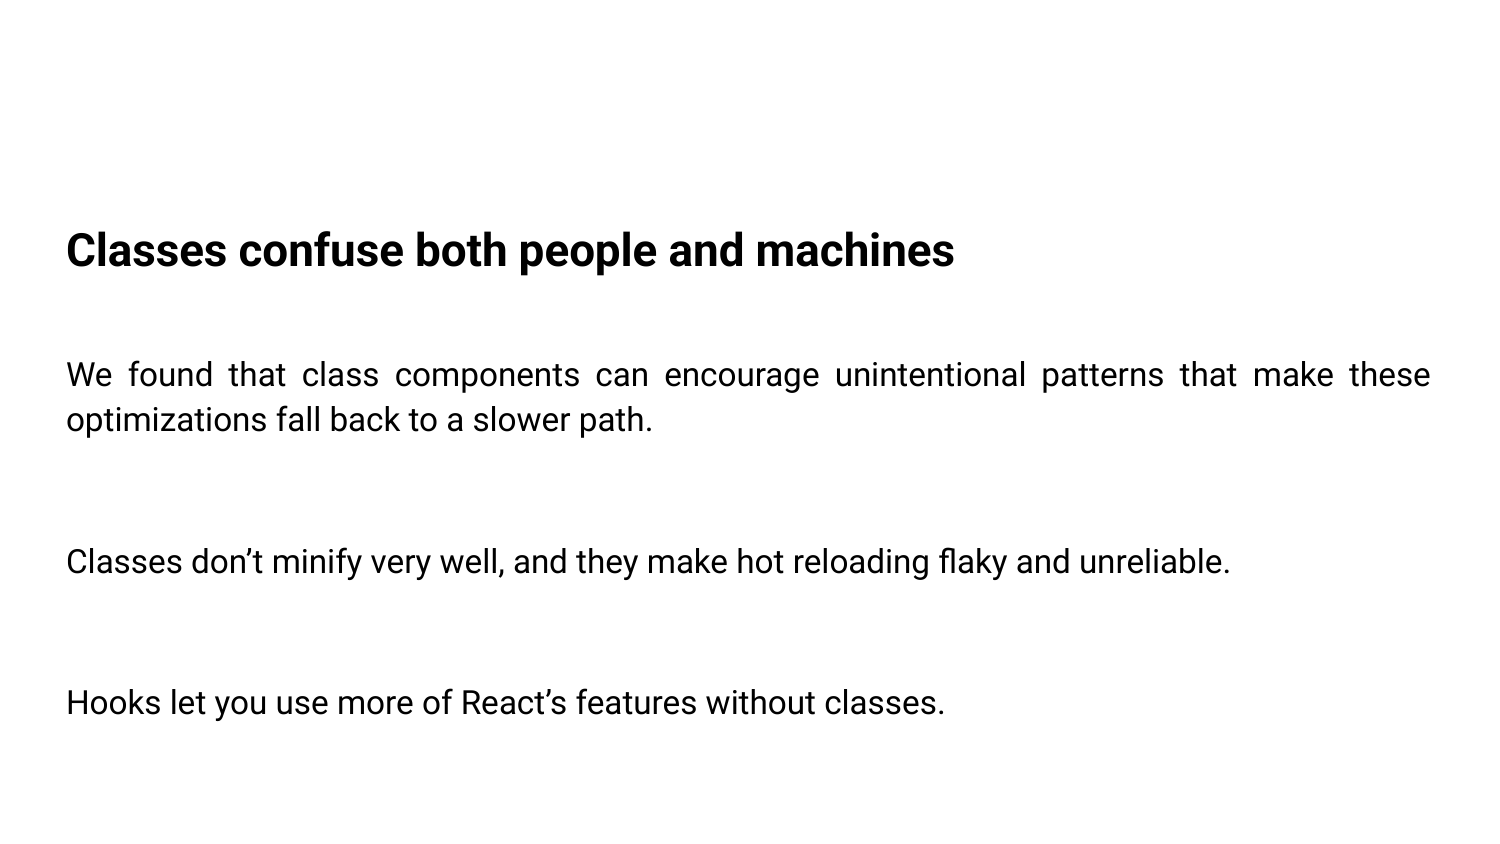

#
Classes confuse both people and machines

We found that class components can encourage unintentional patterns that make these optimizations fall back to a slower path.

Classes don’t minify very well, and they make hot reloading flaky and unreliable.

Hooks let you use more of React’s features without classes.